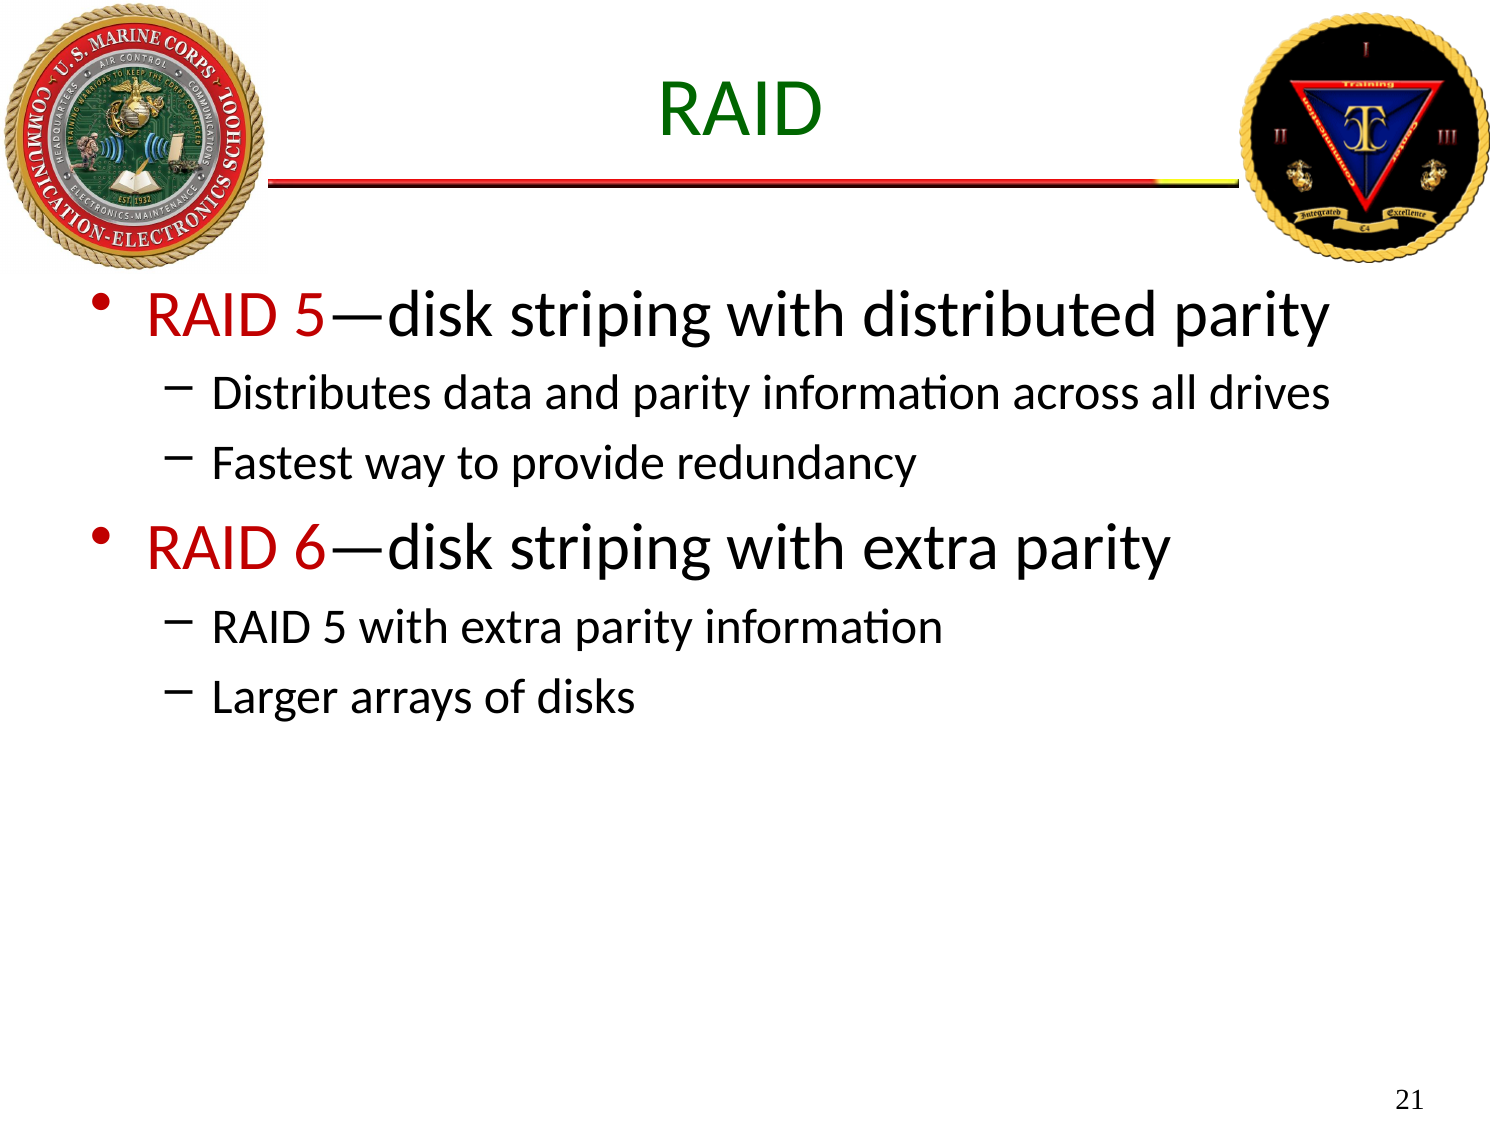

# RAID
RAID 5—disk striping with distributed parity
Distributes data and parity information across all drives
Fastest way to provide redundancy
RAID 6—disk striping with extra parity
RAID 5 with extra parity information
Larger arrays of disks